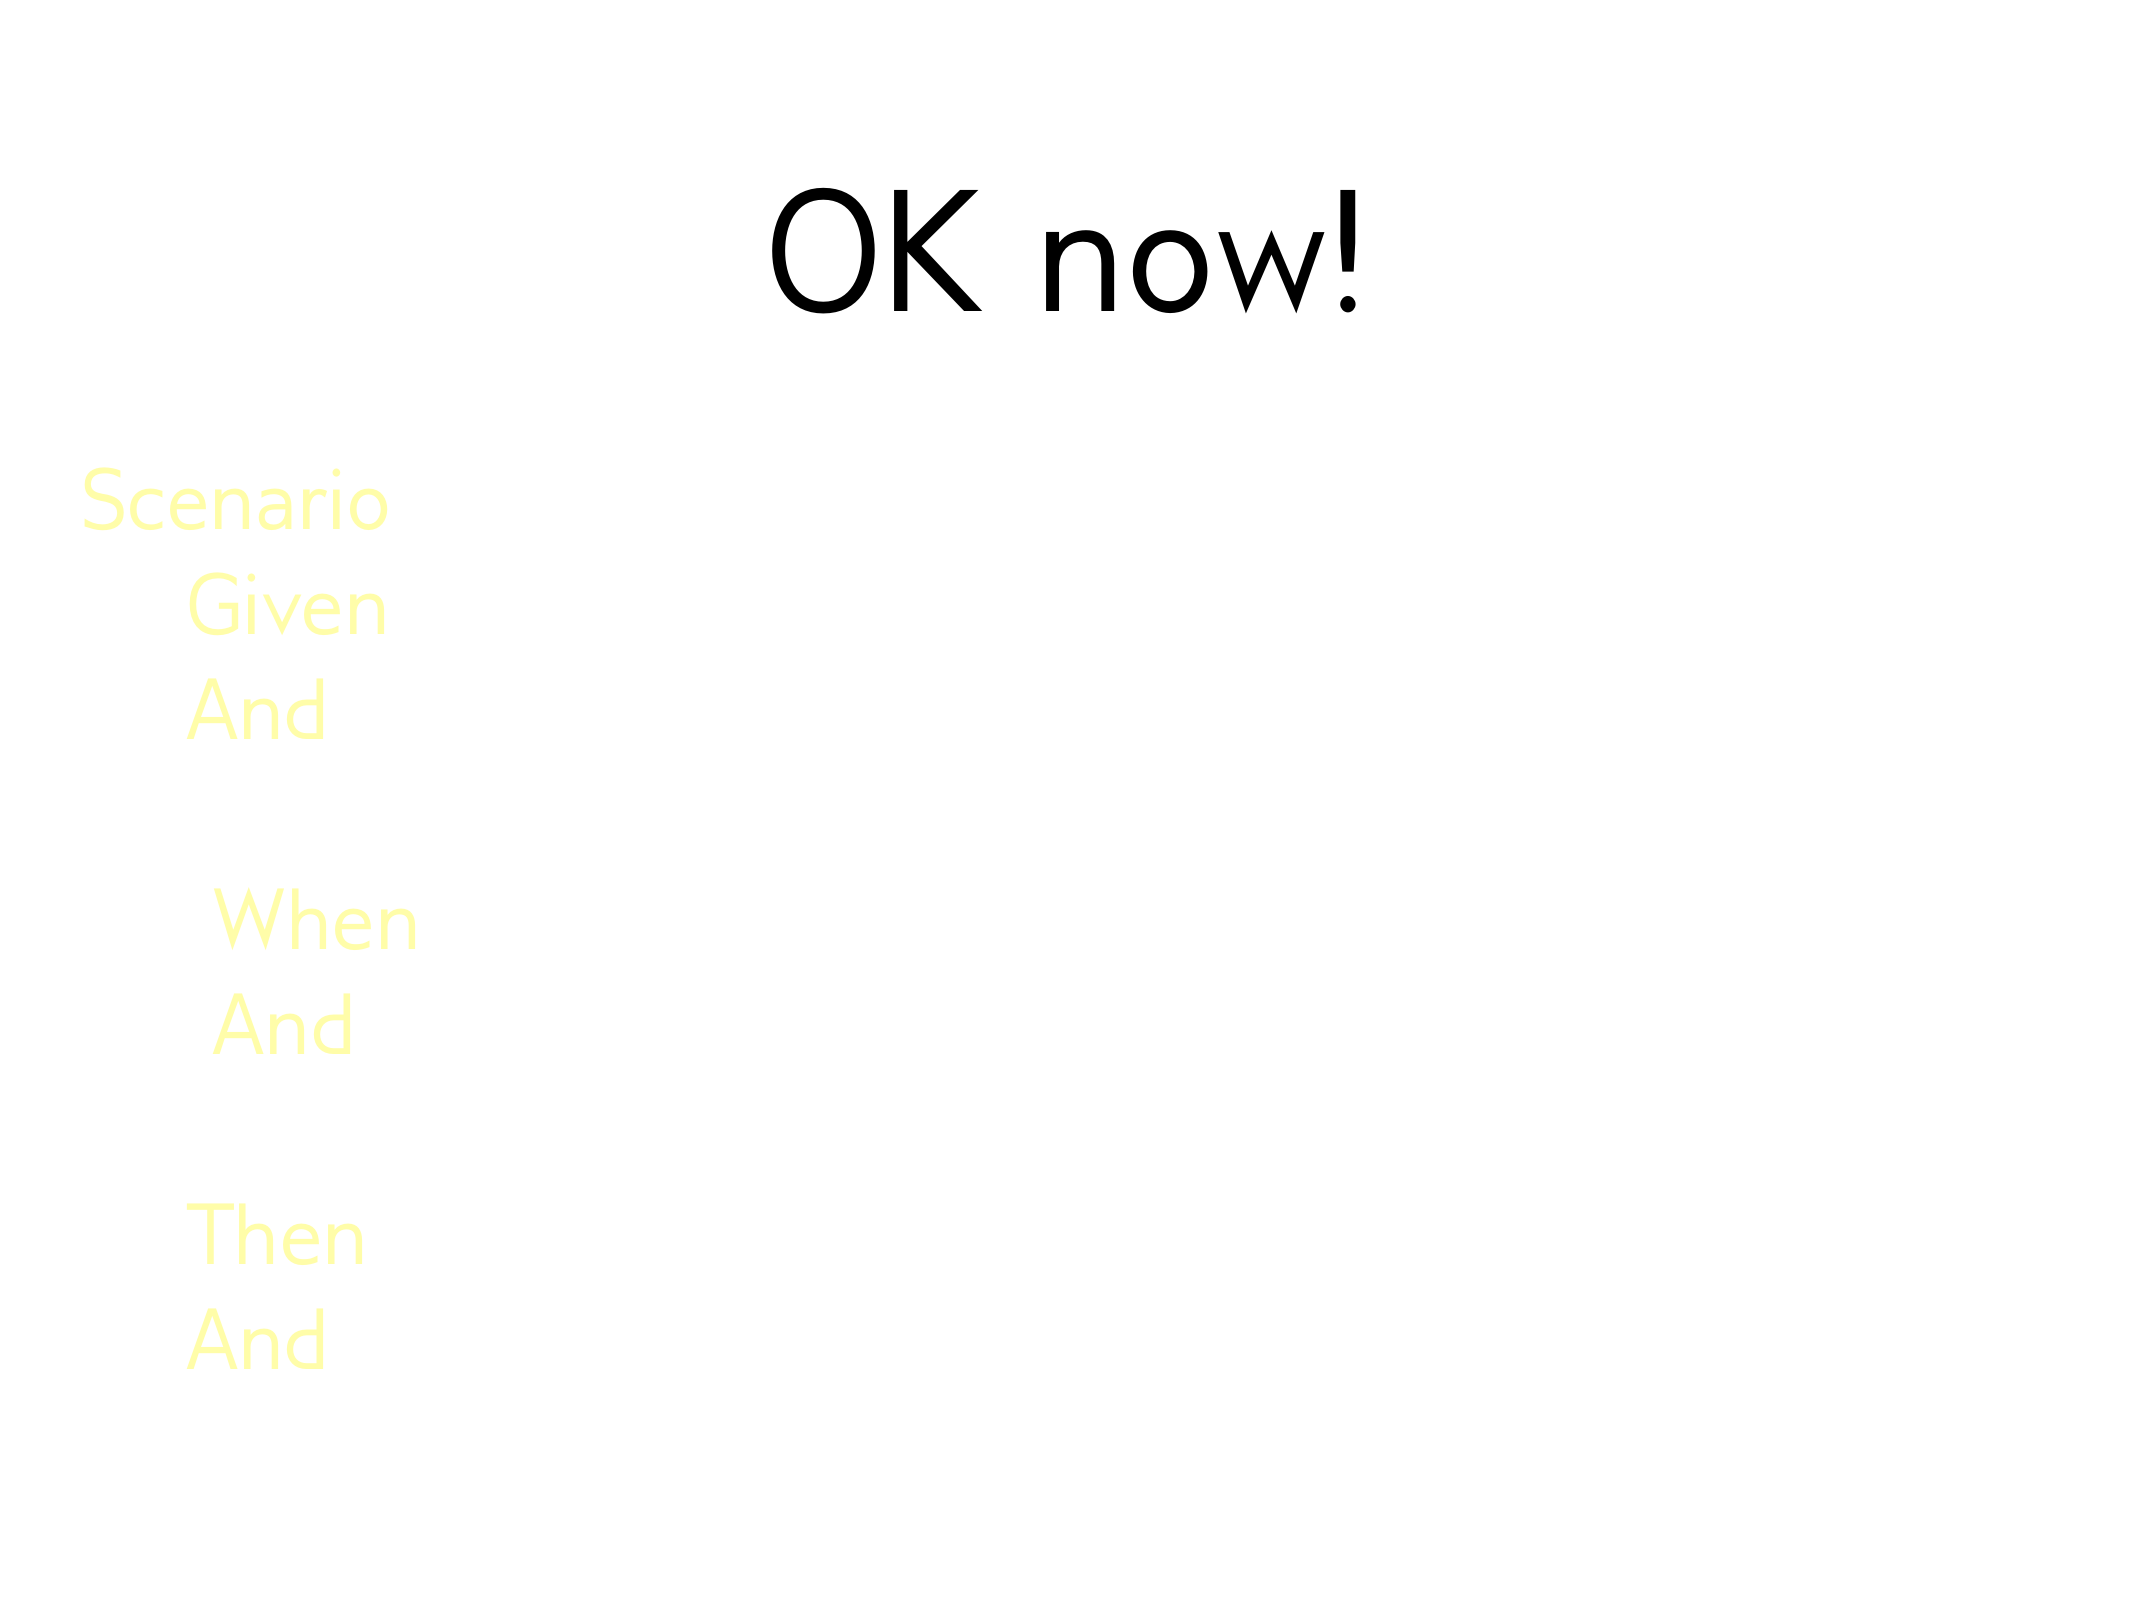

# OK now!
Scenario: Adicionar Atleta novo web
    Given estou no menu "Atletas"
    And o atleta de CPF “08976898765” não aparece
           na lista de atletas cadastrados
     When eu seleciono a opcao "Adicionar"
     And eu tento cadastrar o atleta “João”
            com CPF “08976898765"
    Then eu posso ver uma mensagem de confirmação
    And eu vejo o nome “João” e CPF “08976898765” na
           lista de atletas do sistema